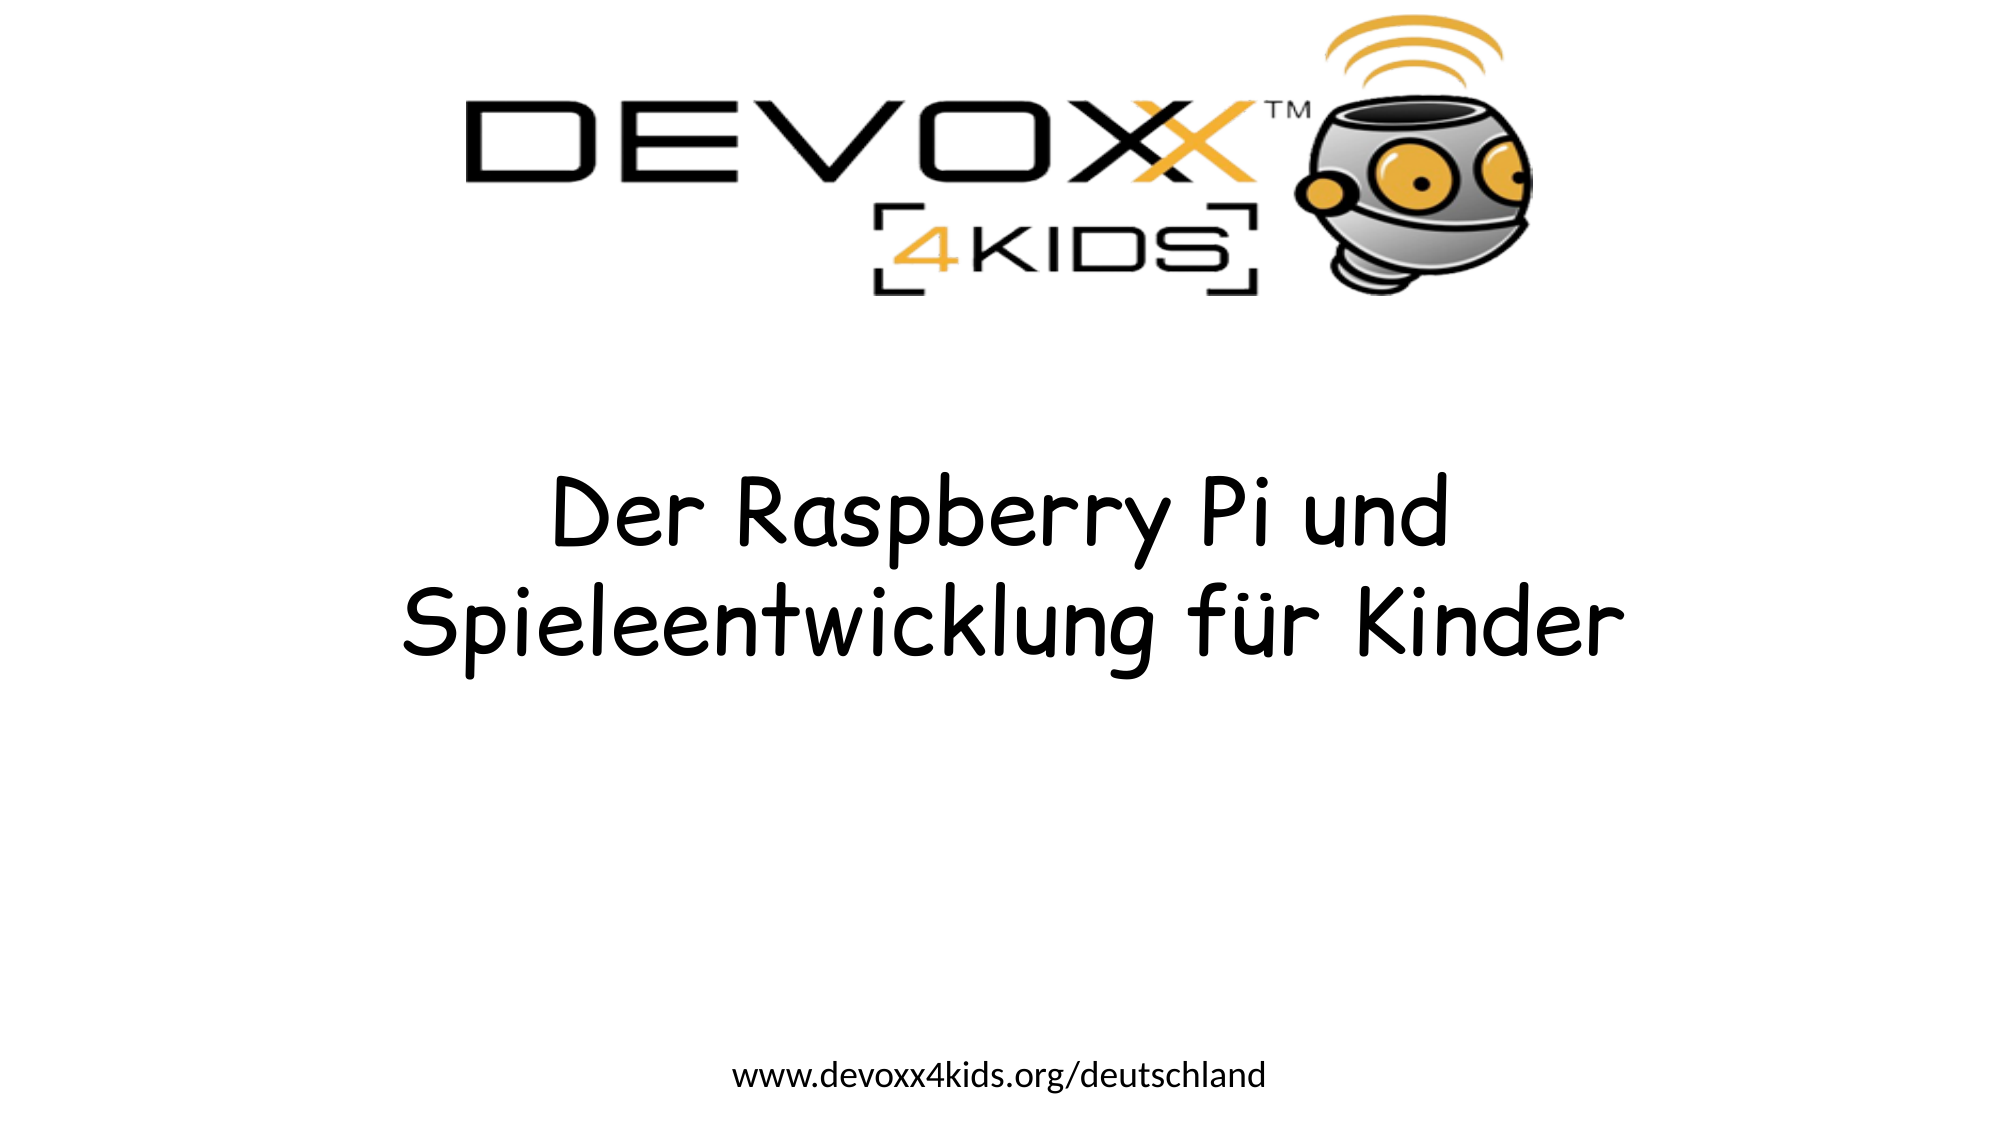

# Der Raspberry Pi und Spieleentwicklung für Kinder